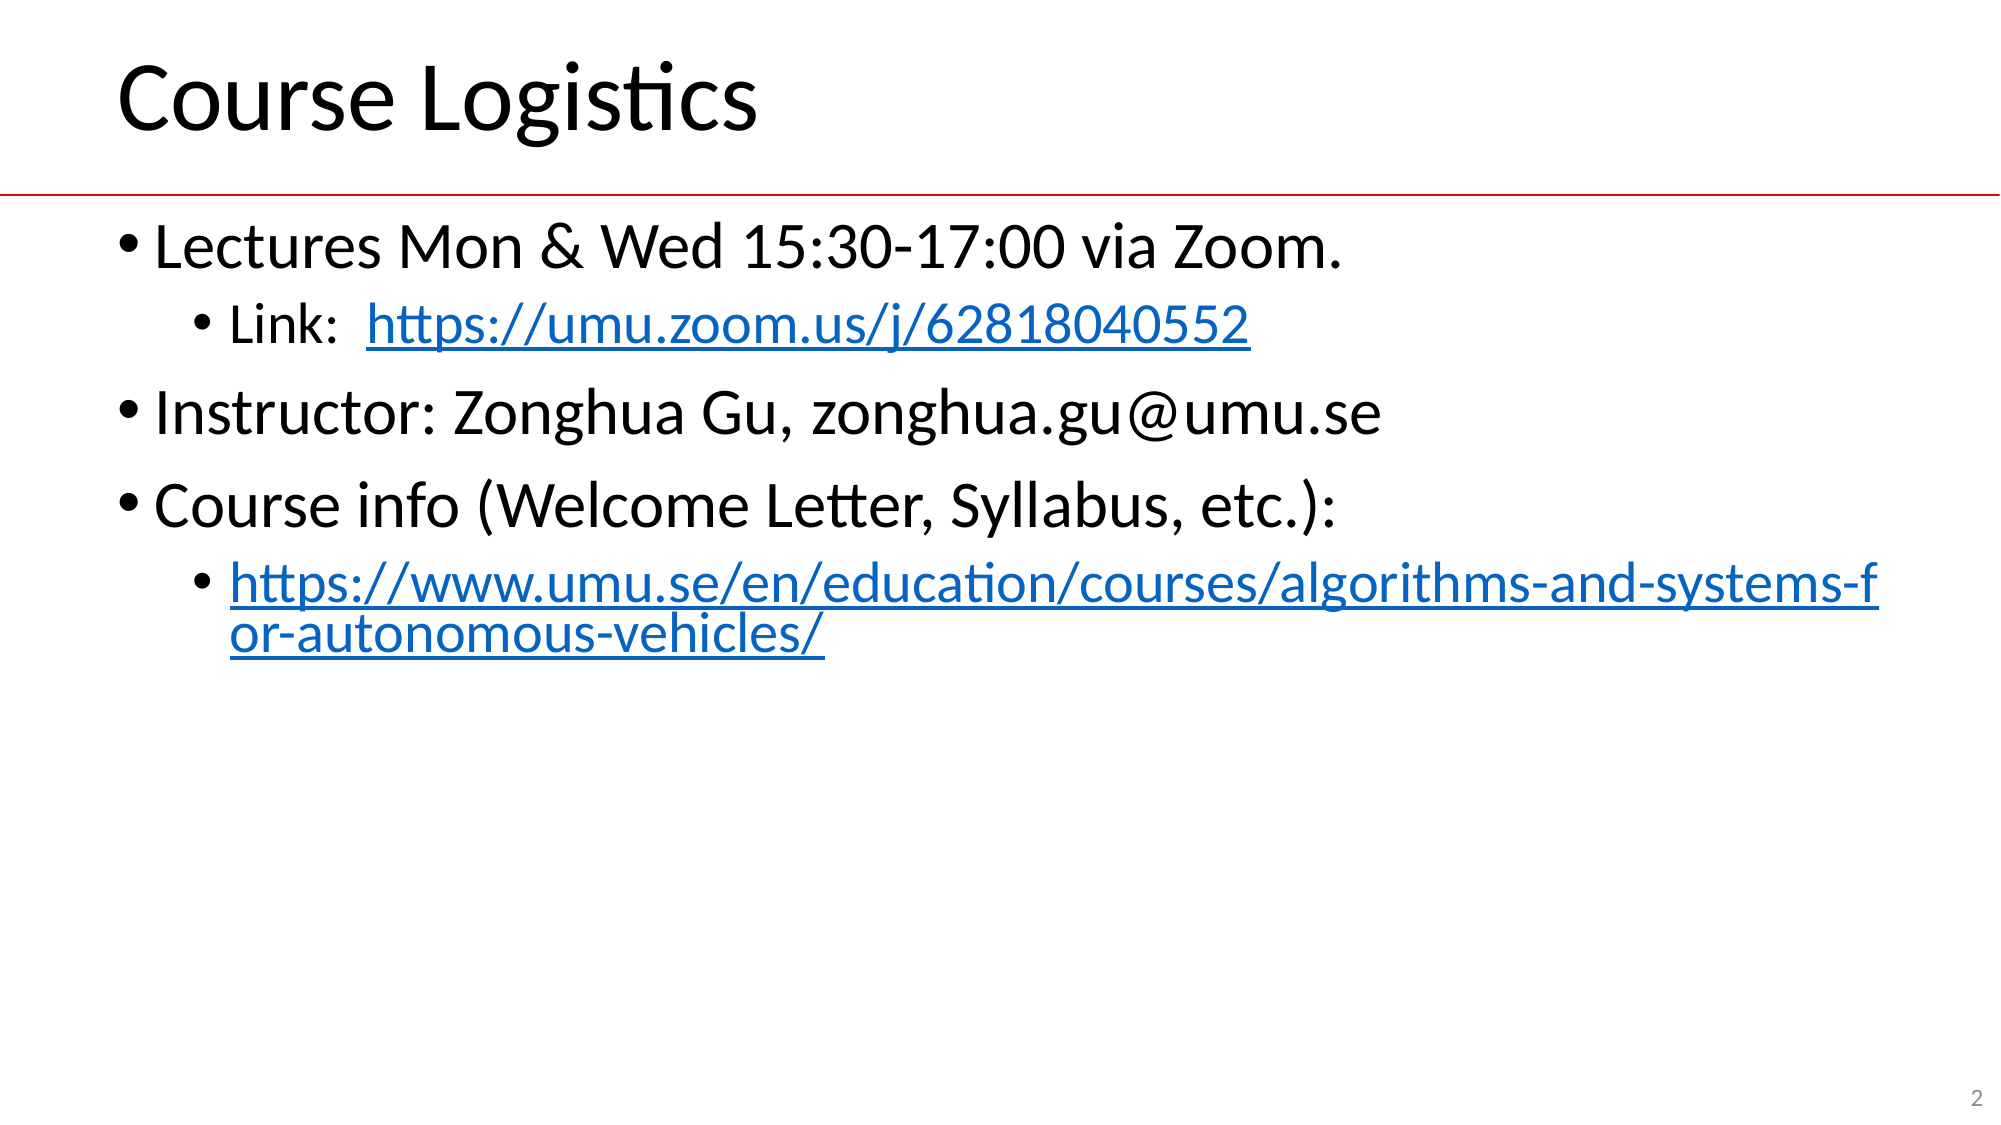

# Course Logistics
Lectures Mon & Wed 15:30-17:00 via Zoom.
Link:  https://umu.zoom.us/j/62818040552
Instructor: Zonghua Gu, zonghua.gu@umu.se
Course info (Welcome Letter, Syllabus, etc.):
https://www.umu.se/en/education/courses/algorithms-and-systems-for-autonomous-vehicles/
2